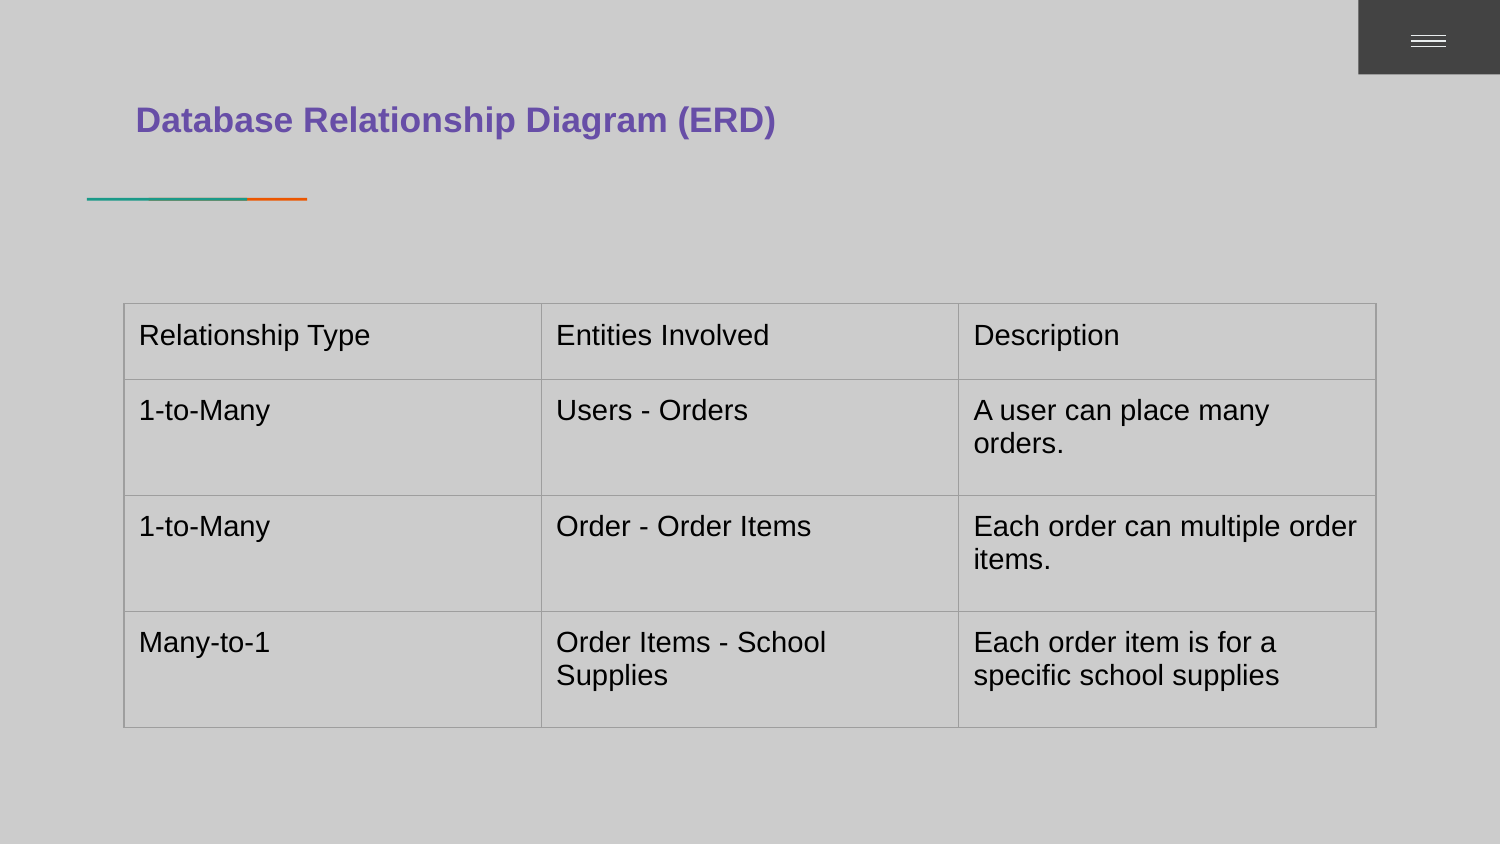

# Database Relationship Diagram (ERD)
| Relationship Type | Entities Involved | Description |
| --- | --- | --- |
| 1-to-Many | Users - Orders | A user can place many orders. |
| 1-to-Many | Order - Order Items | Each order can multiple order items. |
| Many-to-1 | Order Items - School Supplies | Each order item is for a specific school supplies |